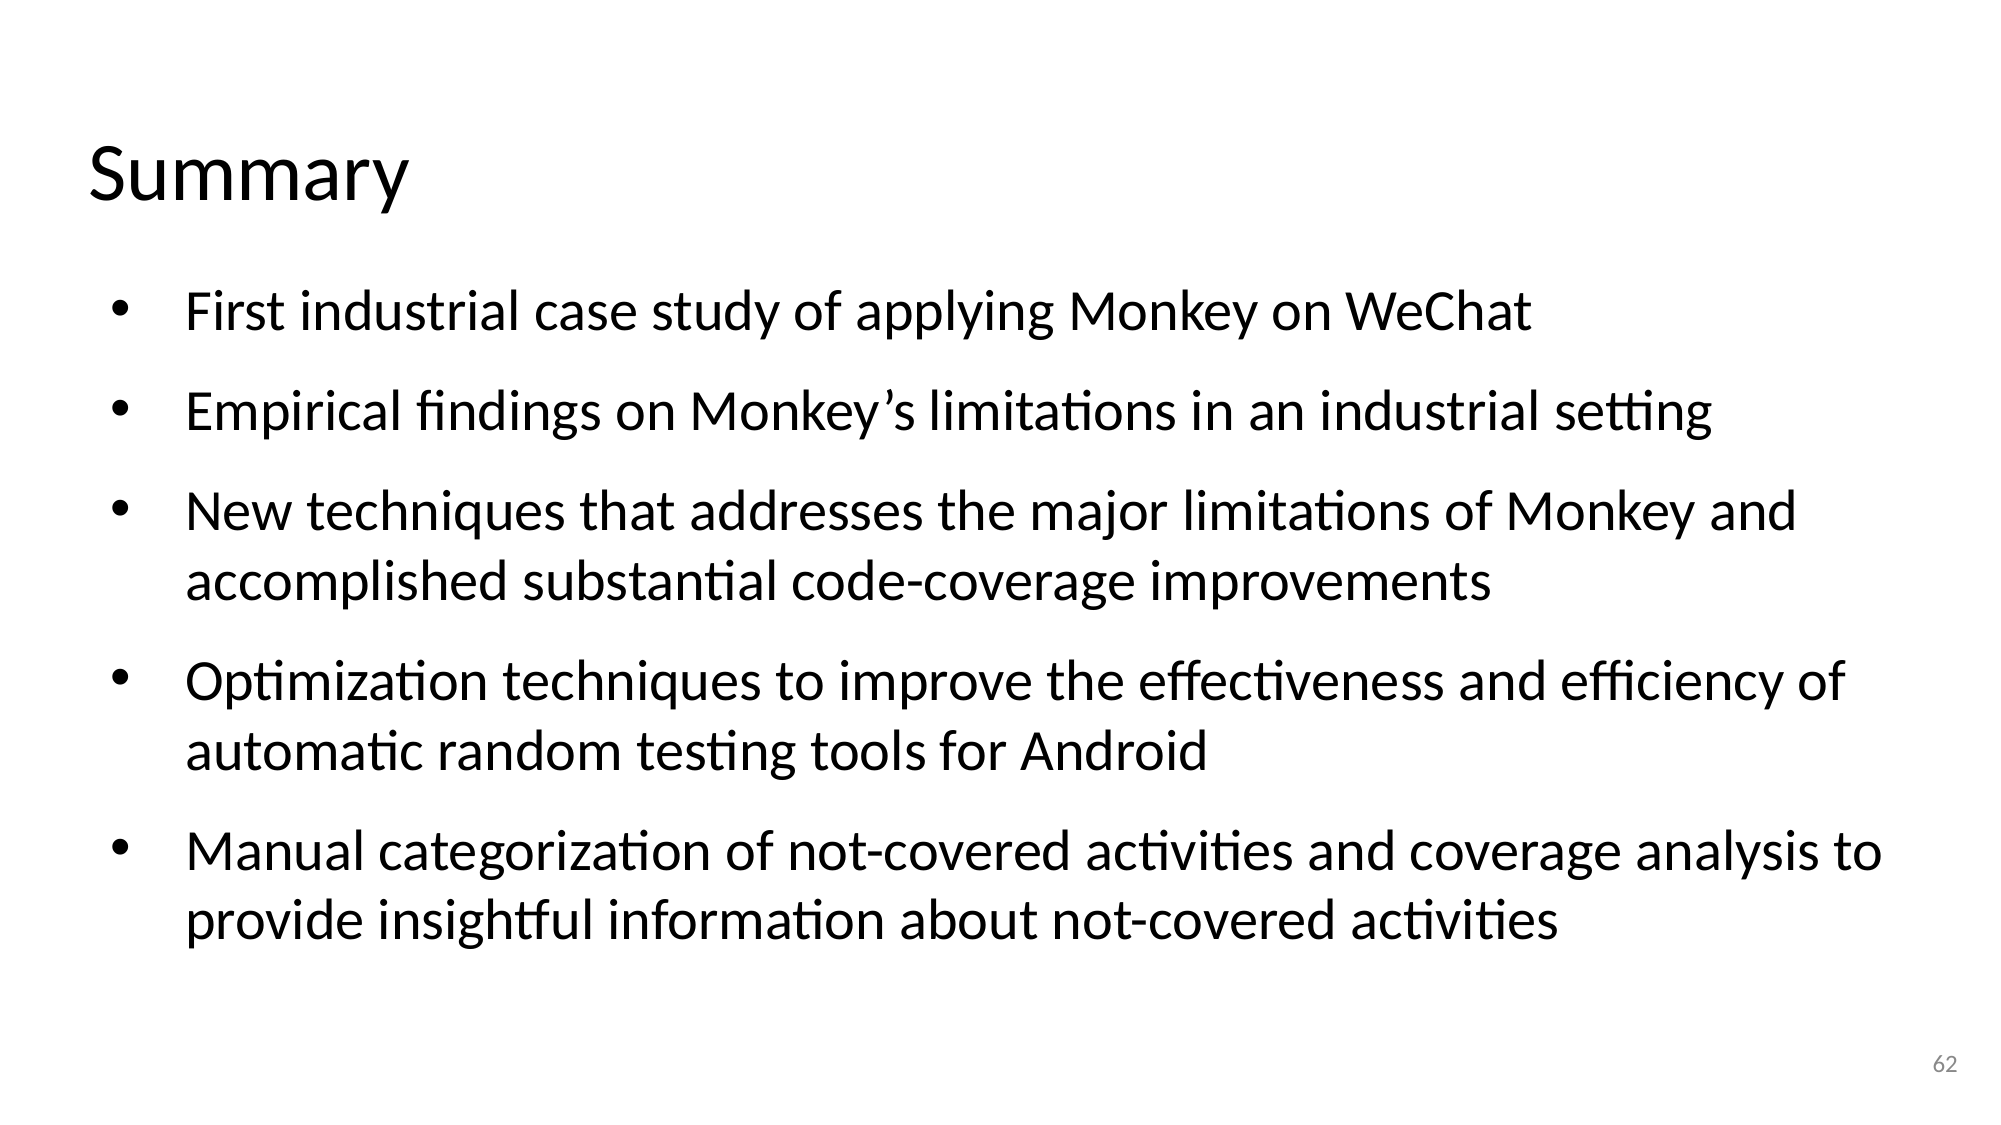

# Summary
First industrial case study of applying Monkey on WeChat

Empirical findings on Monkey’s limitations in an industrial setting

New techniques that addresses the major limitations of Monkey and accomplished substantial code-coverage improvements

Optimization techniques to improve the effectiveness and efficiency of automatic random testing tools for Android

Manual categorization of not-covered activities and coverage analysis to provide insightful information about not-covered activities
62